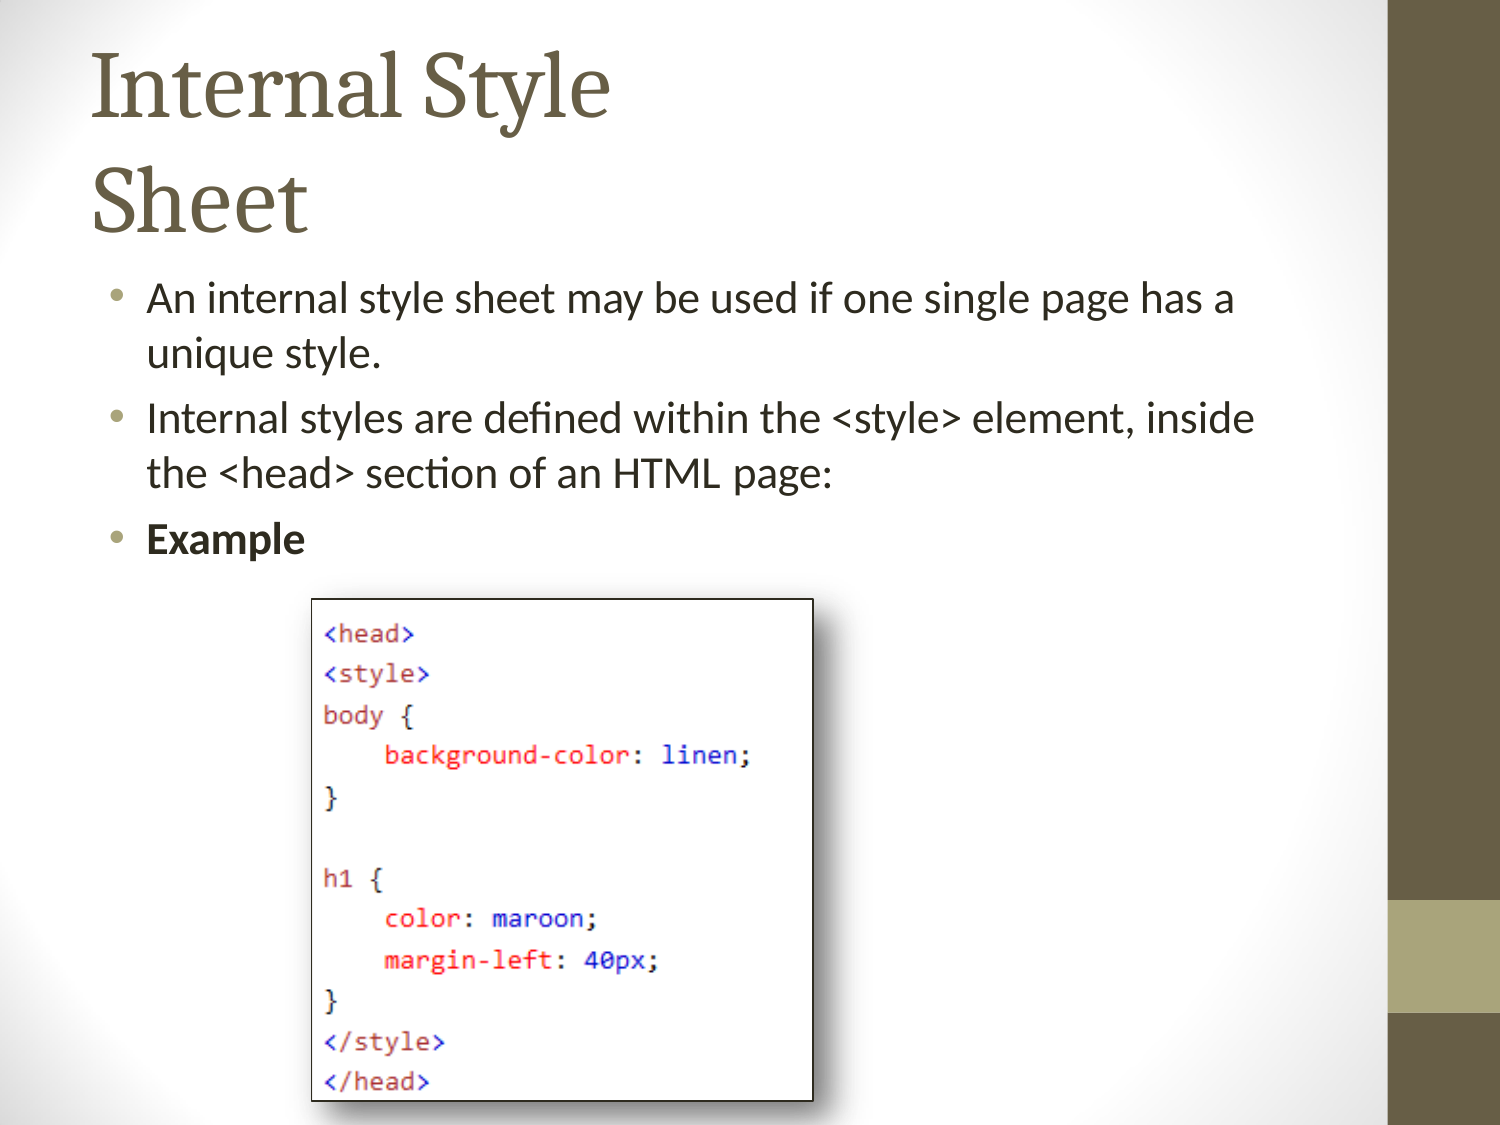

# Internal Style Sheet
An internal style sheet may be used if one single page has a  unique style.
Internal styles are defined within the <style> element, inside  the <head> section of an HTML page:
Example